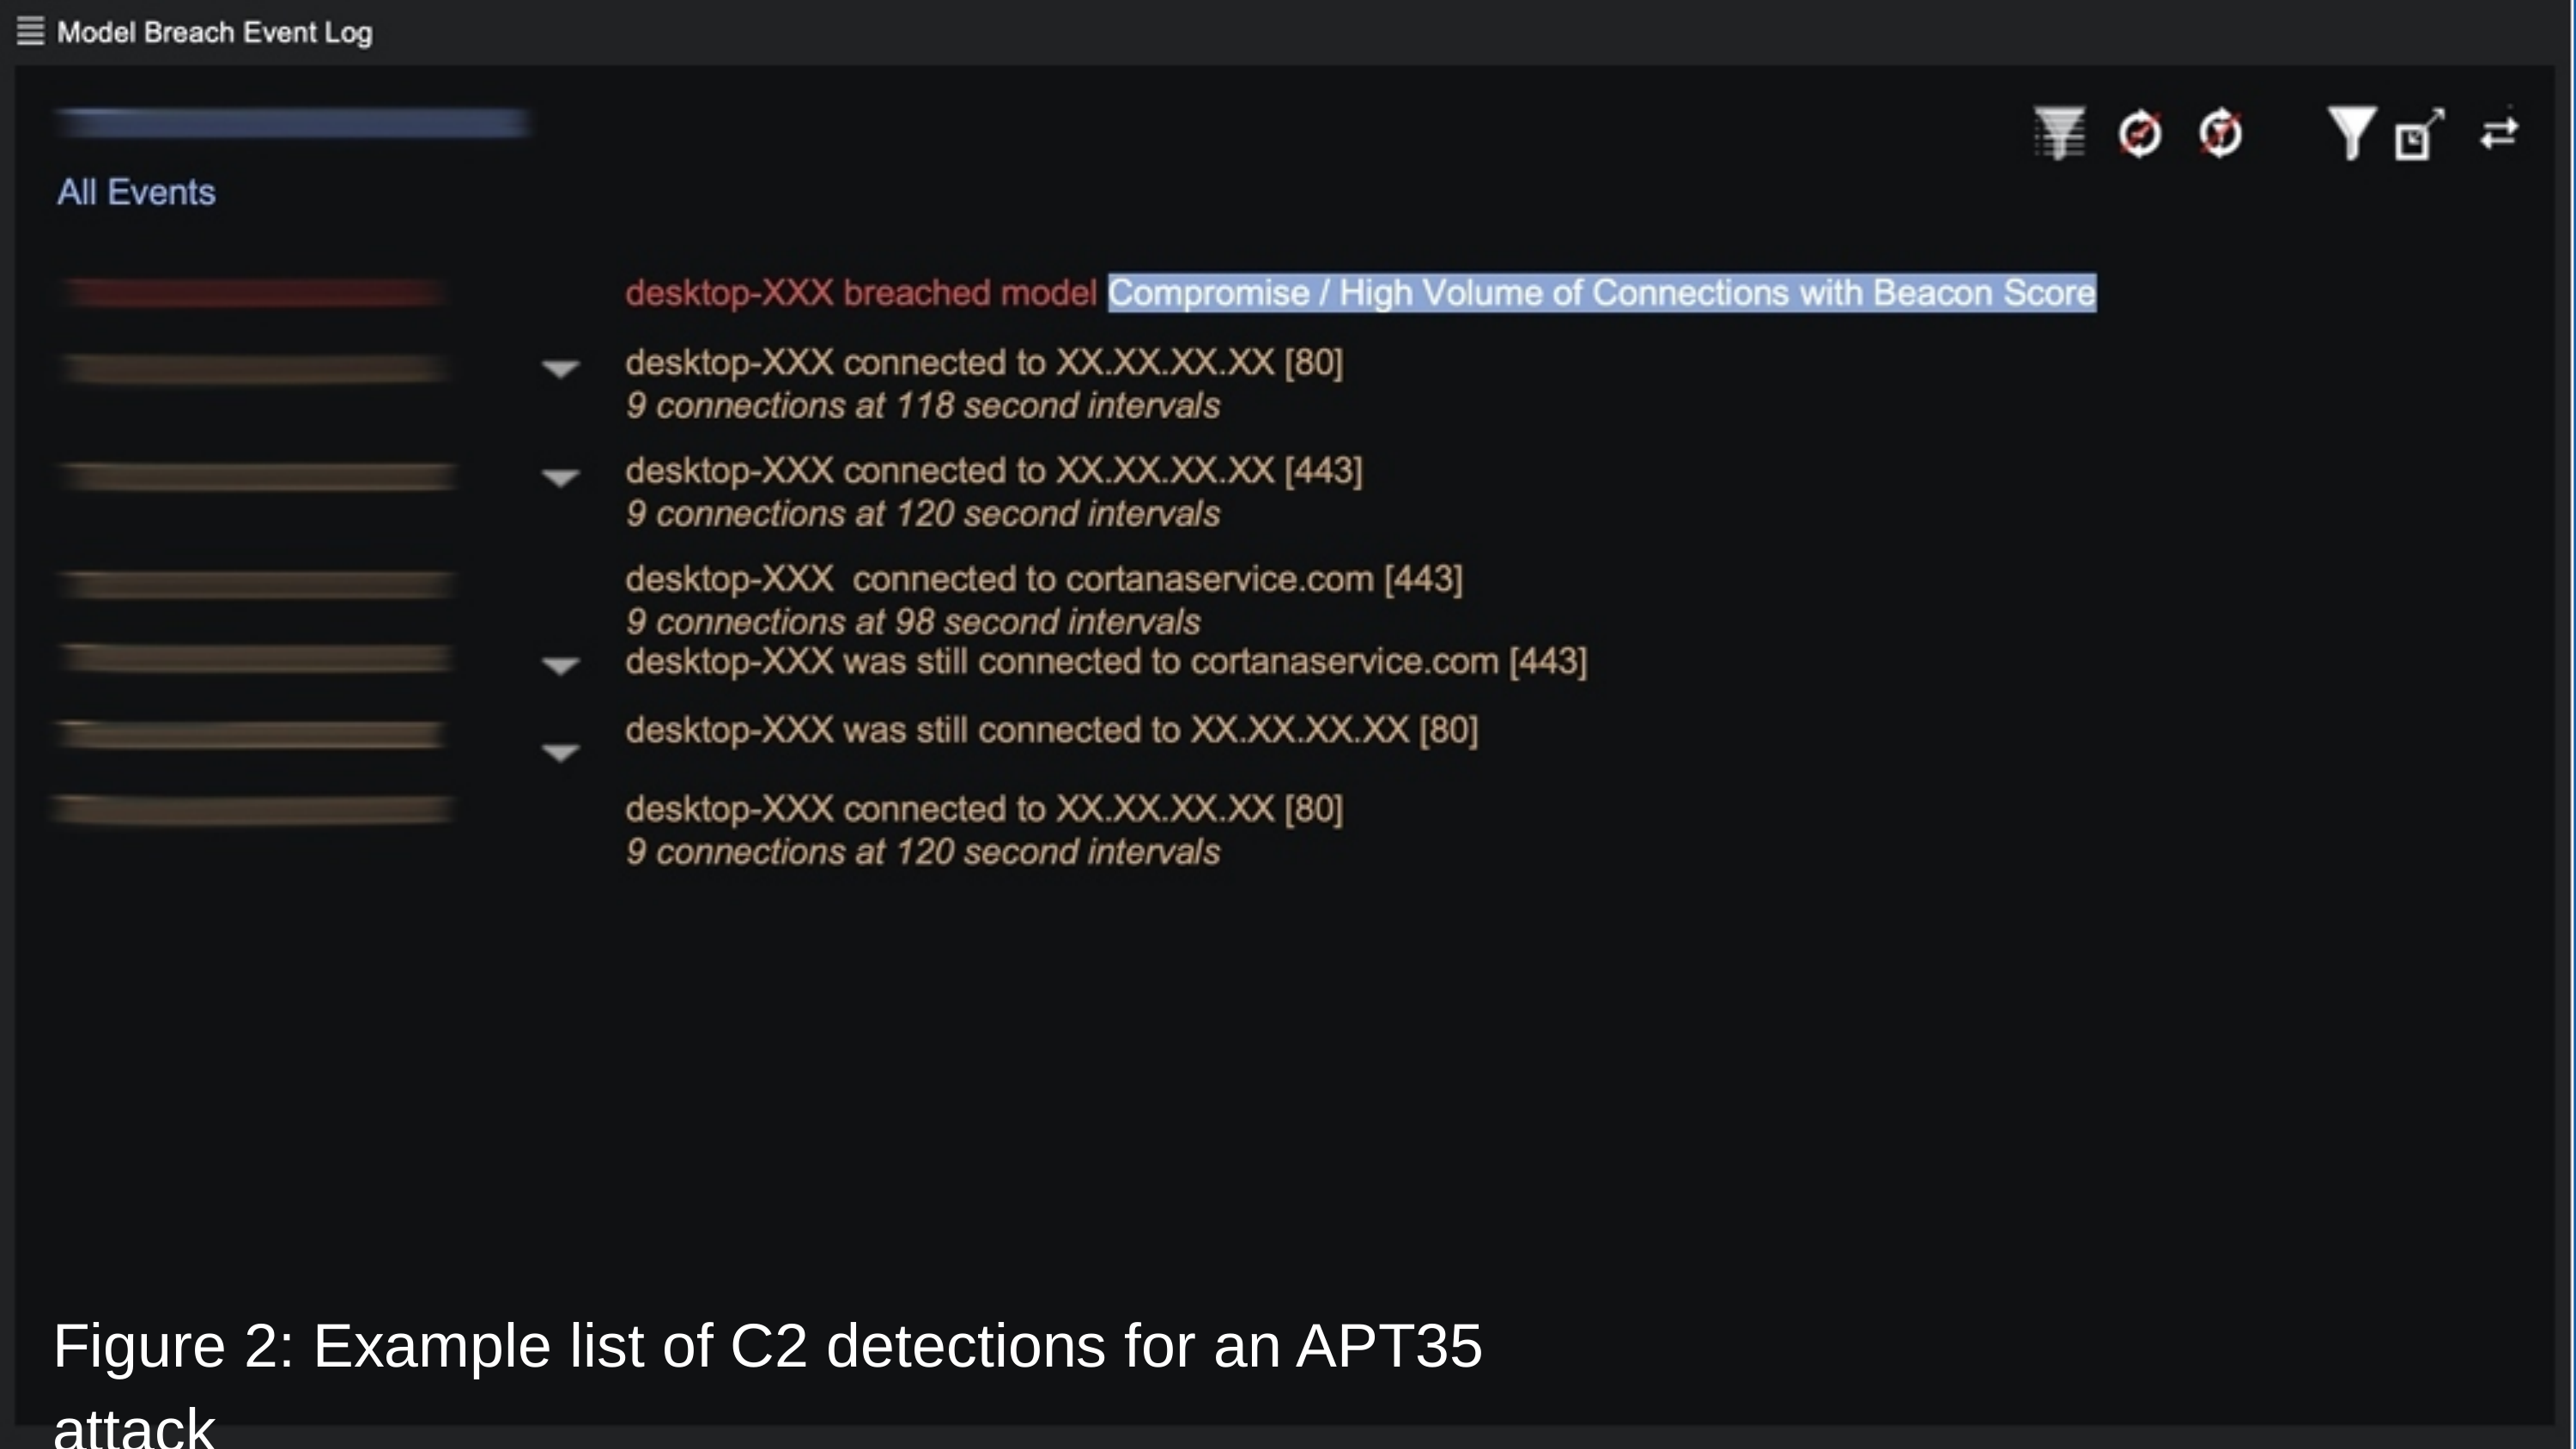

Figure 2: Example list of C2 detections for an APT35 attack